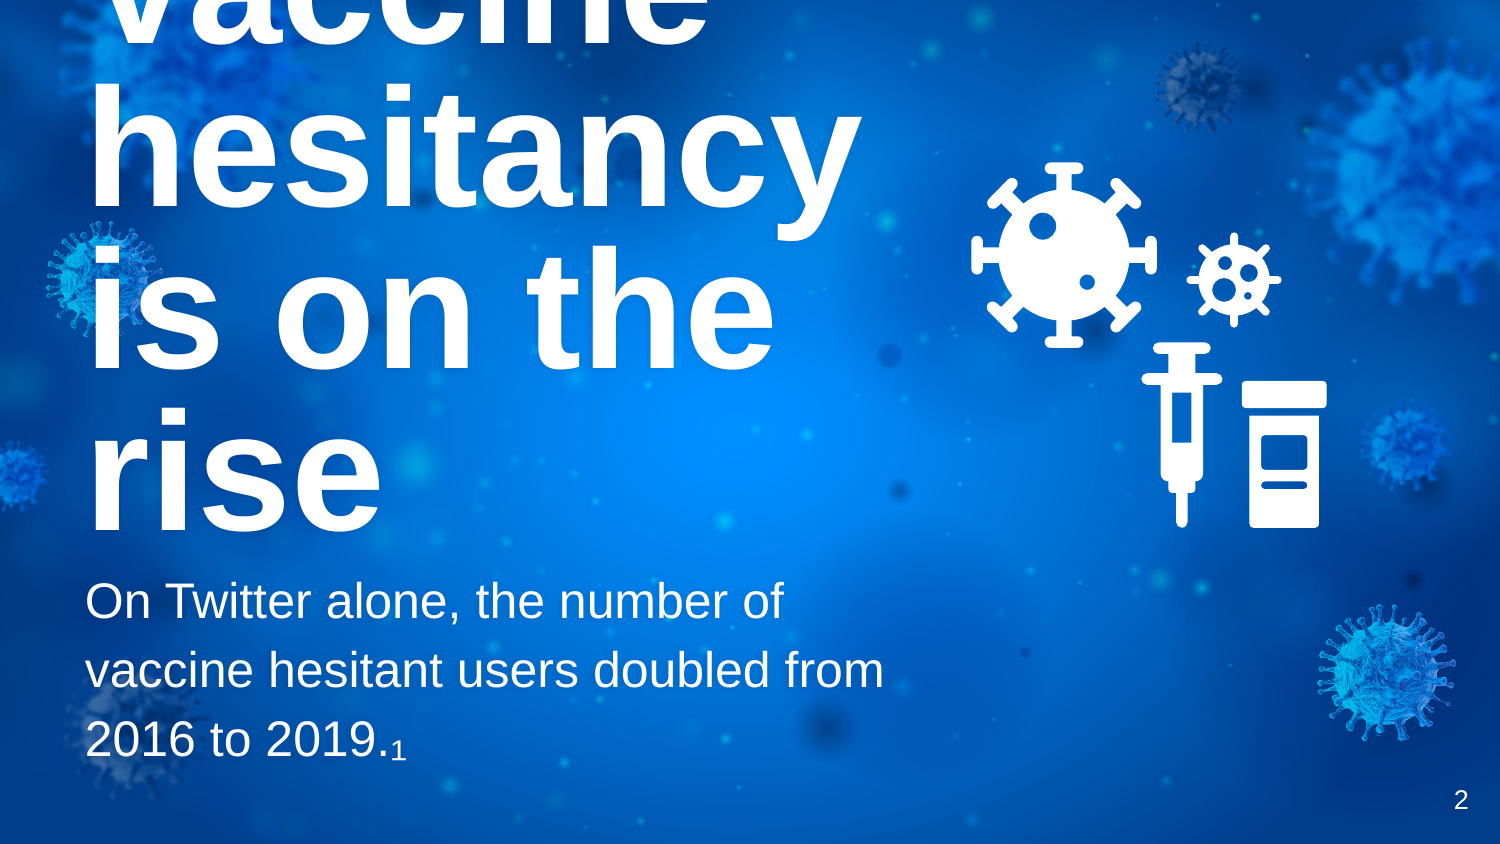

Vaccine hesitancy is on the rise
On Twitter alone, the number of vaccine hesitant users doubled from 2016 to 2019.₁
2